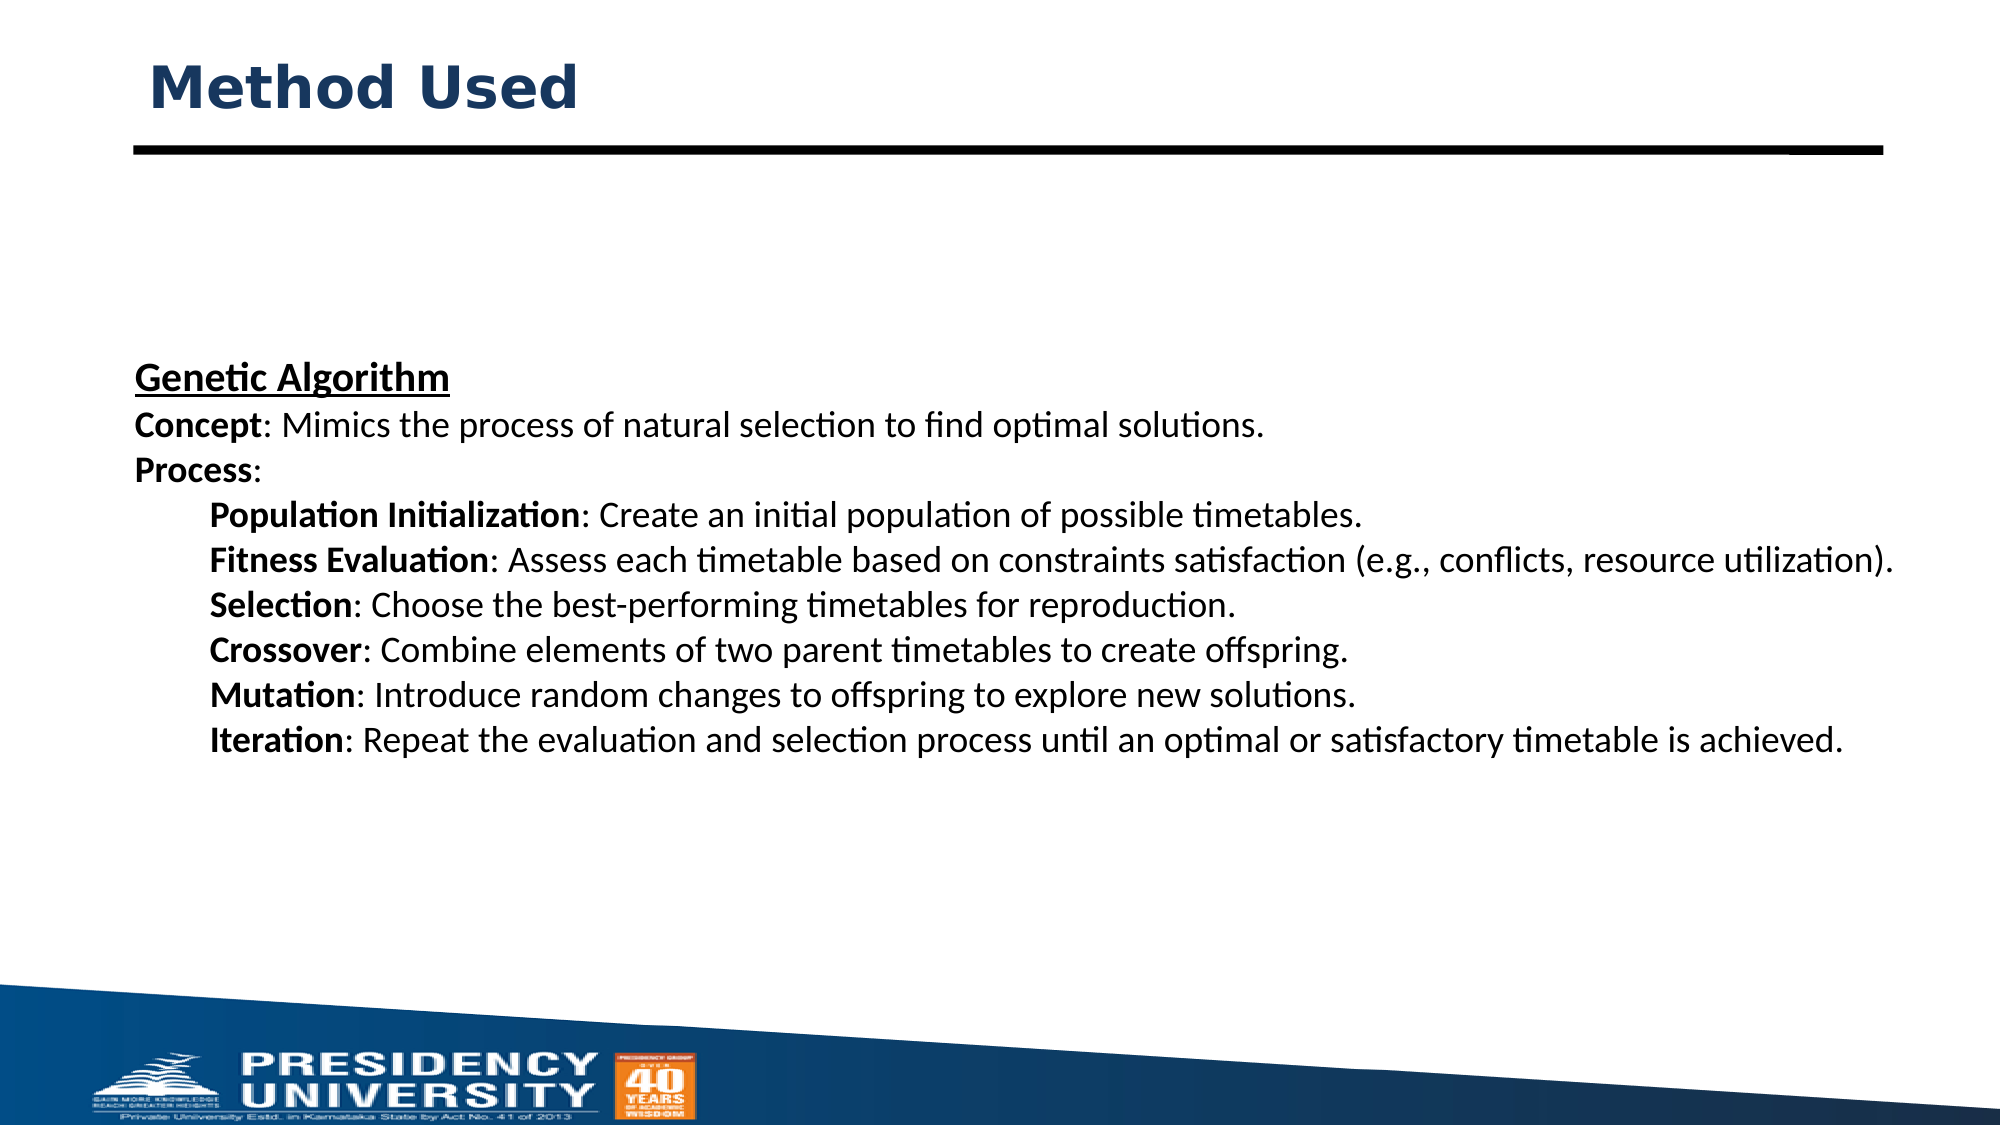

# Method Used
Genetic Algorithm
Concept: Mimics the process of natural selection to find optimal solutions.
Process:
Population Initialization: Create an initial population of possible timetables.
Fitness Evaluation: Assess each timetable based on constraints satisfaction (e.g., conflicts, resource utilization).
Selection: Choose the best-performing timetables for reproduction.
Crossover: Combine elements of two parent timetables to create offspring.
Mutation: Introduce random changes to offspring to explore new solutions.
Iteration: Repeat the evaluation and selection process until an optimal or satisfactory timetable is achieved.